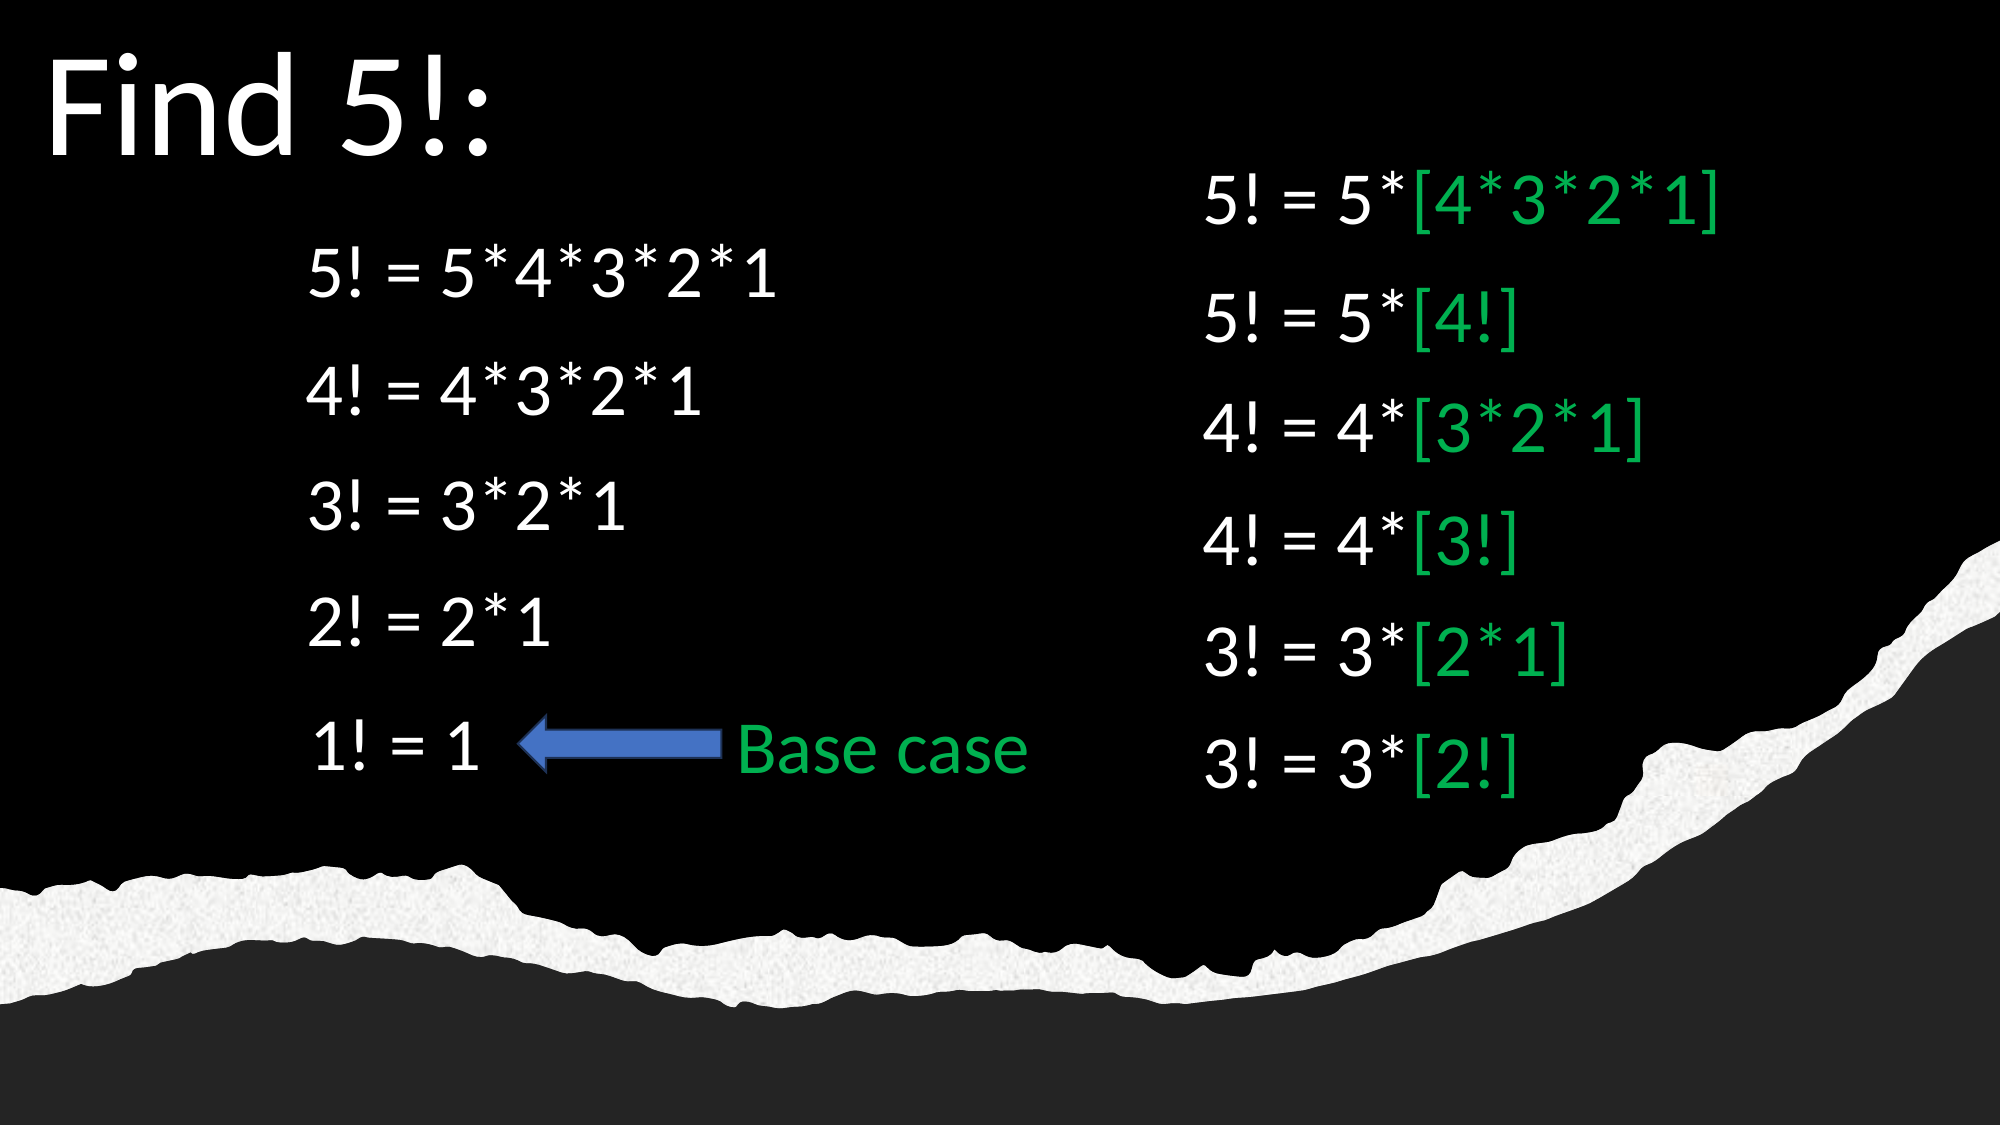

# Find 5!:
5! = 5*[4*3*2*1]
5! = 5*4*3*2*1
5! = 5*[4!]
4! = 4*3*2*1
4! = 4*[3*2*1]
3! = 3*2*1
4! = 4*[3!]

2! = 2*1
3! = 3*[2*1]
1! = 1
Base case
3! = 3*[2!]